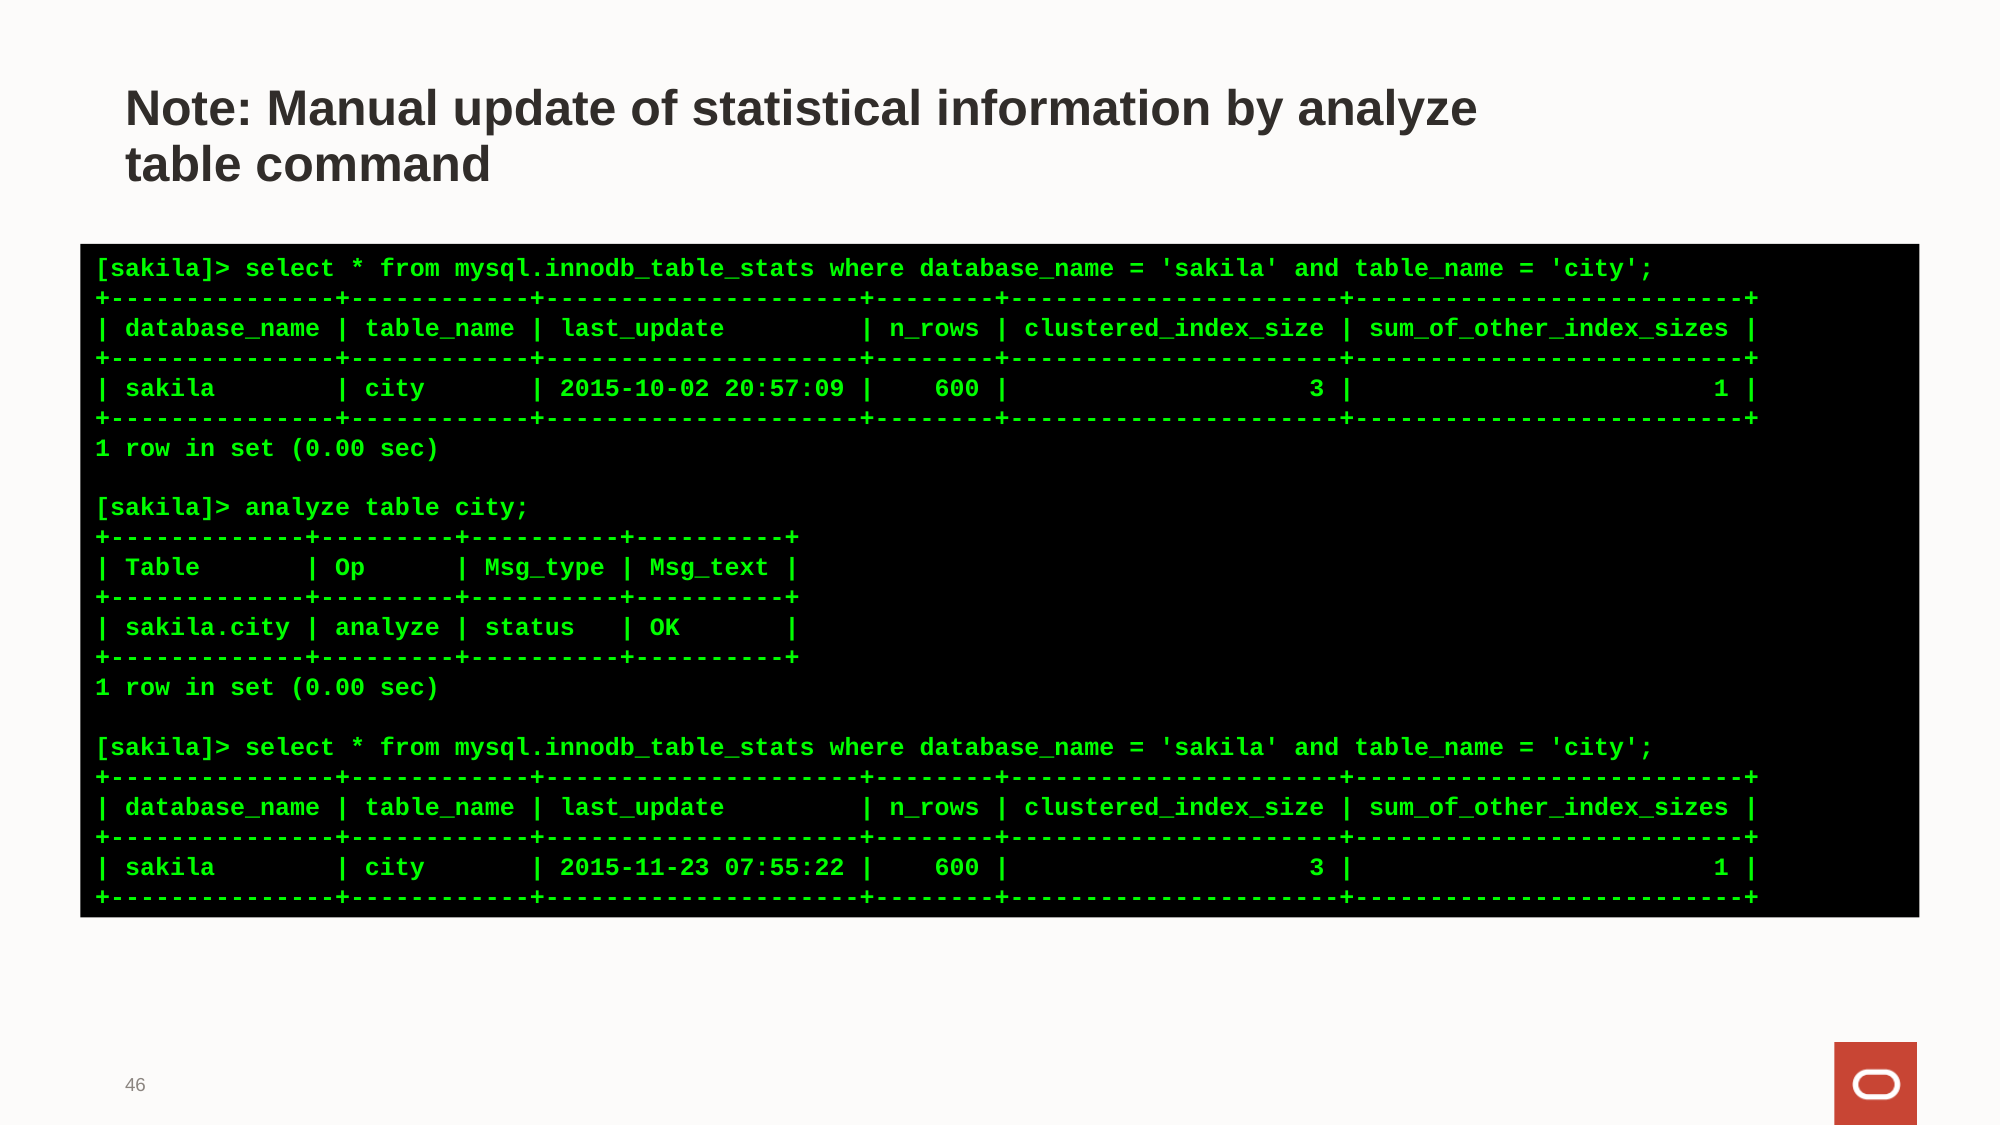

# Note: Manual update of statistical information by analyze table command
[sakila]> select * from mysql.innodb_table_stats where database_name = 'sakila' and table_name = 'city';
+---------------+------------+---------------------+--------+----------------------+--------------------------+
| database_name | table_name | last_update         | n_rows | clustered_index_size | sum_of_other_index_sizes |
+---------------+------------+---------------------+--------+----------------------+--------------------------+
| sakila        | city       | 2015-10-02 20:57:09 |    600 |                    3 |                        1 |
+---------------+------------+---------------------+--------+----------------------+--------------------------+
1 row in set (0.00 sec)

[sakila]> analyze table city;
+-------------+---------+----------+----------+
| Table       | Op      | Msg_type | Msg_text |
+-------------+---------+----------+----------+
| sakila.city | analyze | status   | OK       |
+-------------+---------+----------+----------+
1 row in set (0.00 sec)

[sakila]> select * from mysql.innodb_table_stats where database_name = 'sakila' and table_name = 'city';
+---------------+------------+---------------------+--------+----------------------+--------------------------+
| database_name | table_name | last_update         | n_rows | clustered_index_size | sum_of_other_index_sizes |
+---------------+------------+---------------------+--------+----------------------+--------------------------+
| sakila        | city       | 2015-11-23 07:55:22 |    600 |                    3 |                        1 |
+---------------+------------+---------------------+--------+----------------------+--------------------------+
46